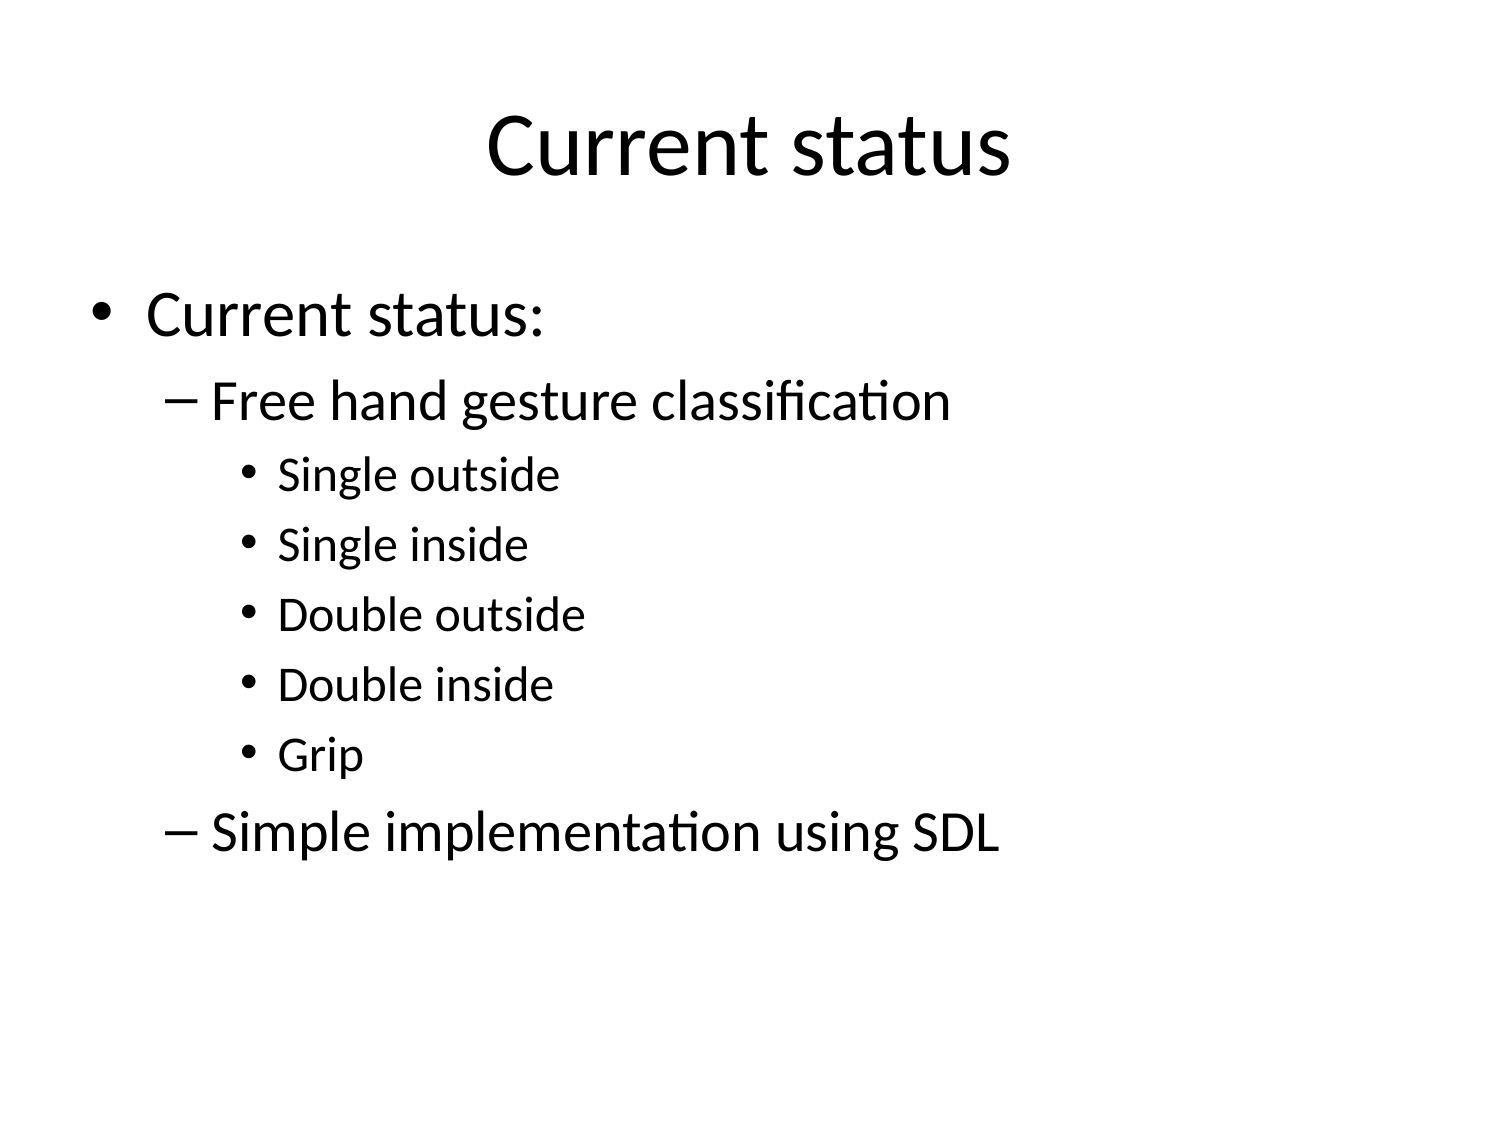

# Current status
Current status:
Free hand gesture classification
Single outside
Single inside
Double outside
Double inside
Grip
Simple implementation using SDL